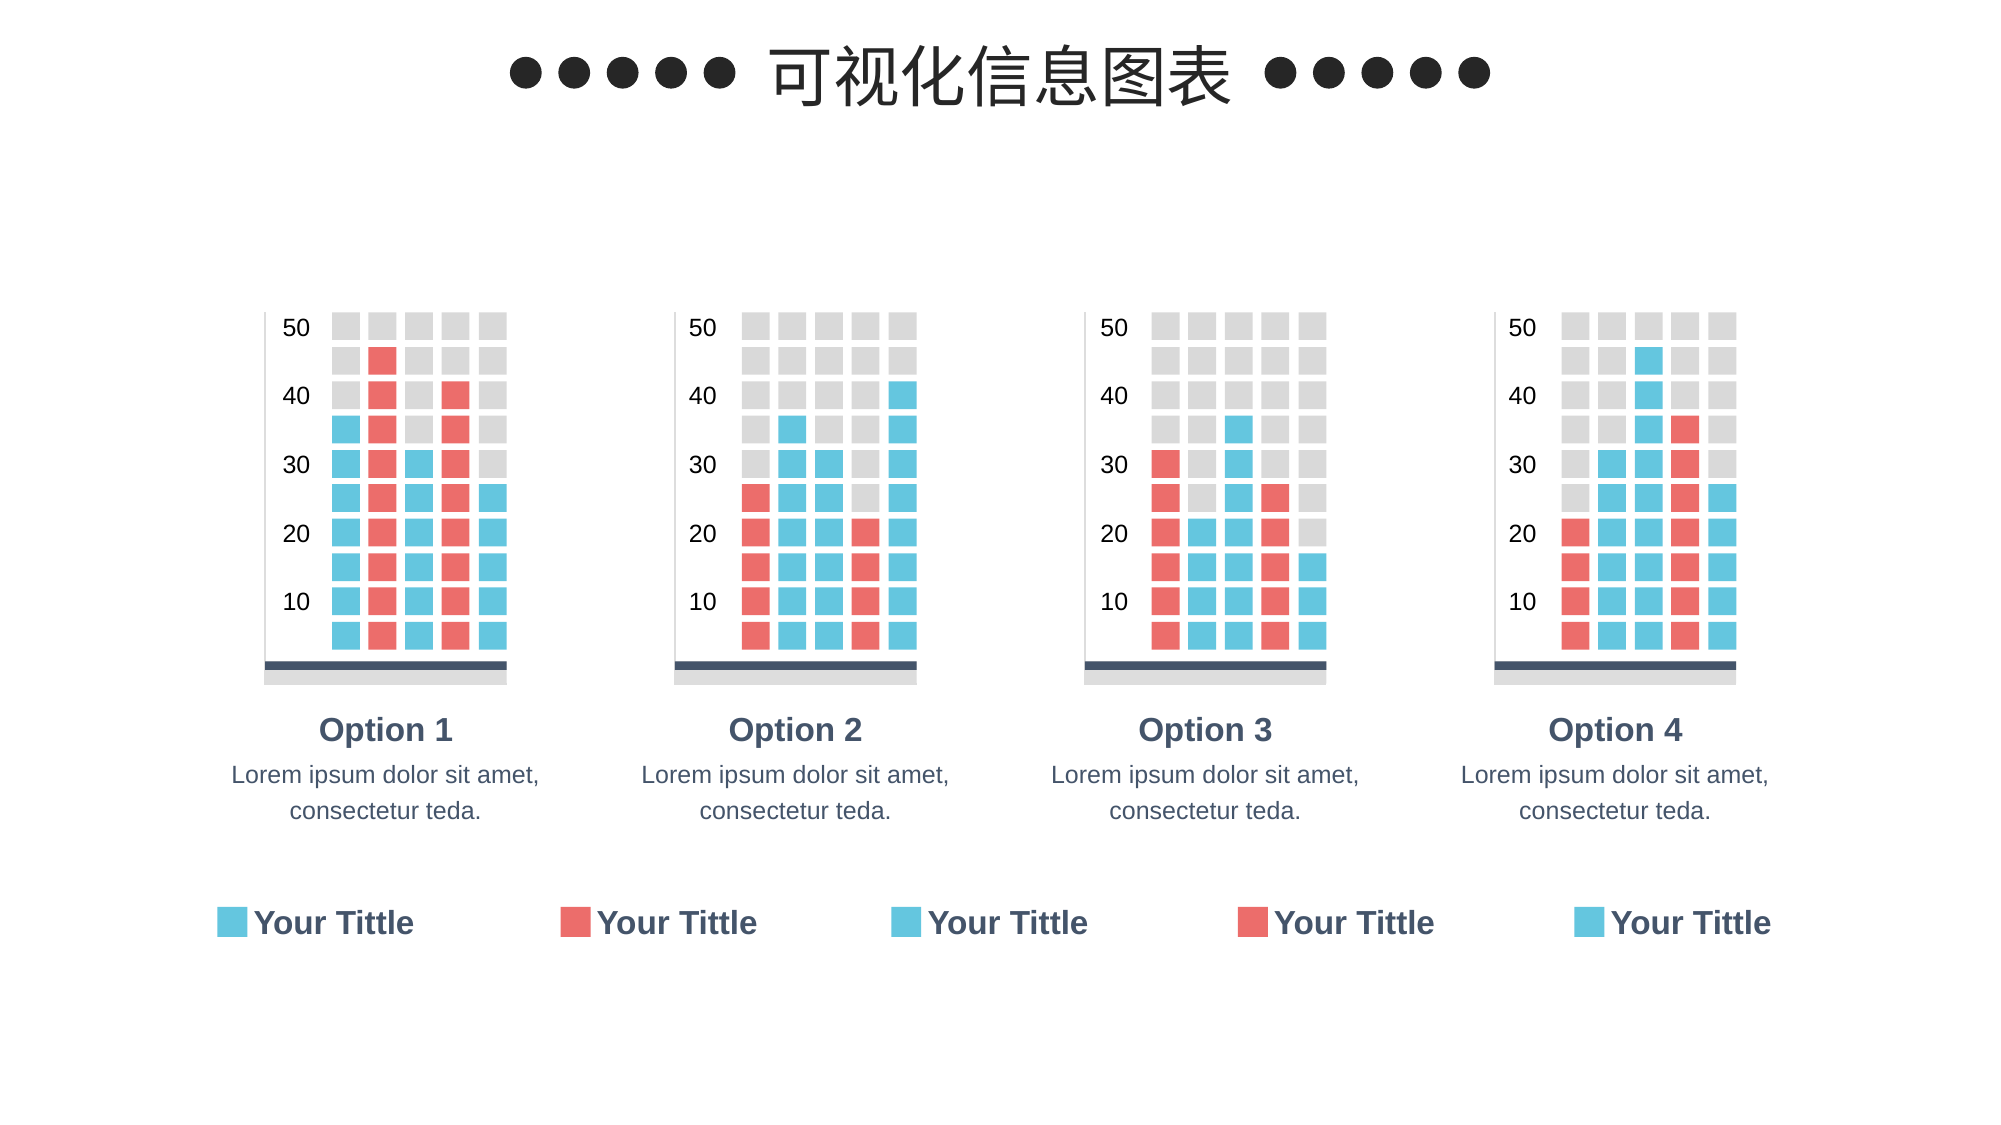

50

40

30

20

10

50

40

30

20

10

50

40

30

20

10

50

40

30

20

10

Option 1
Lorem ipsum dolor sit amet, consectetur teda.
Option 2
Lorem ipsum dolor sit amet, consectetur teda.
Option 3
Lorem ipsum dolor sit amet, consectetur teda.
Option 4
Lorem ipsum dolor sit amet, consectetur teda.
Your Tittle
Your Tittle
Your Tittle
Your Tittle
Your Tittle